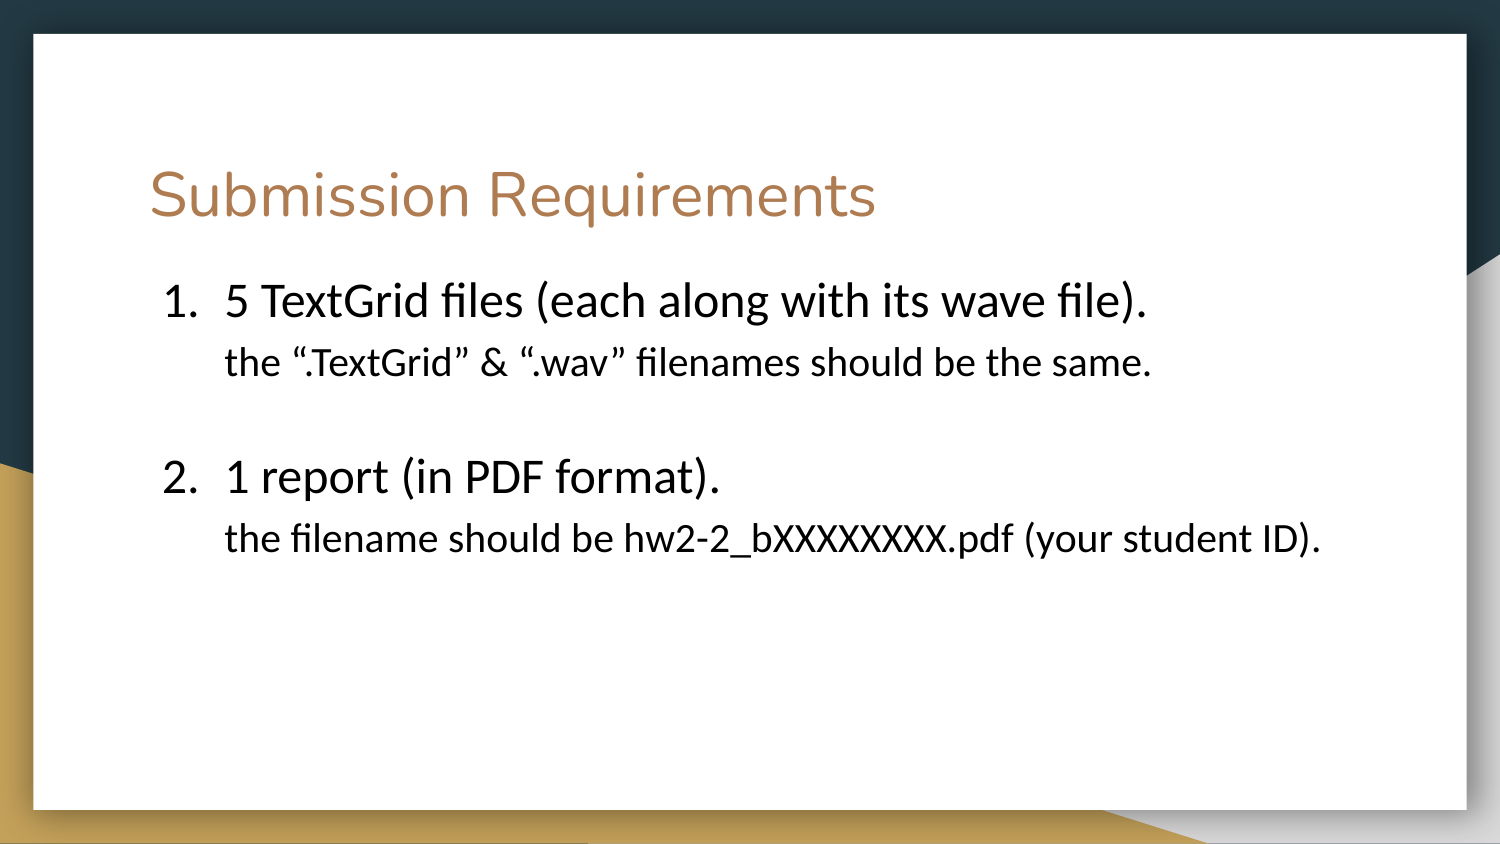

# Submission Requirements
5 TextGrid files (each along with its wave file).
the “.TextGrid” & “.wav” filenames should be the same.
1 report (in PDF format).
the filename should be hw2-2_bXXXXXXXX.pdf (your student ID).